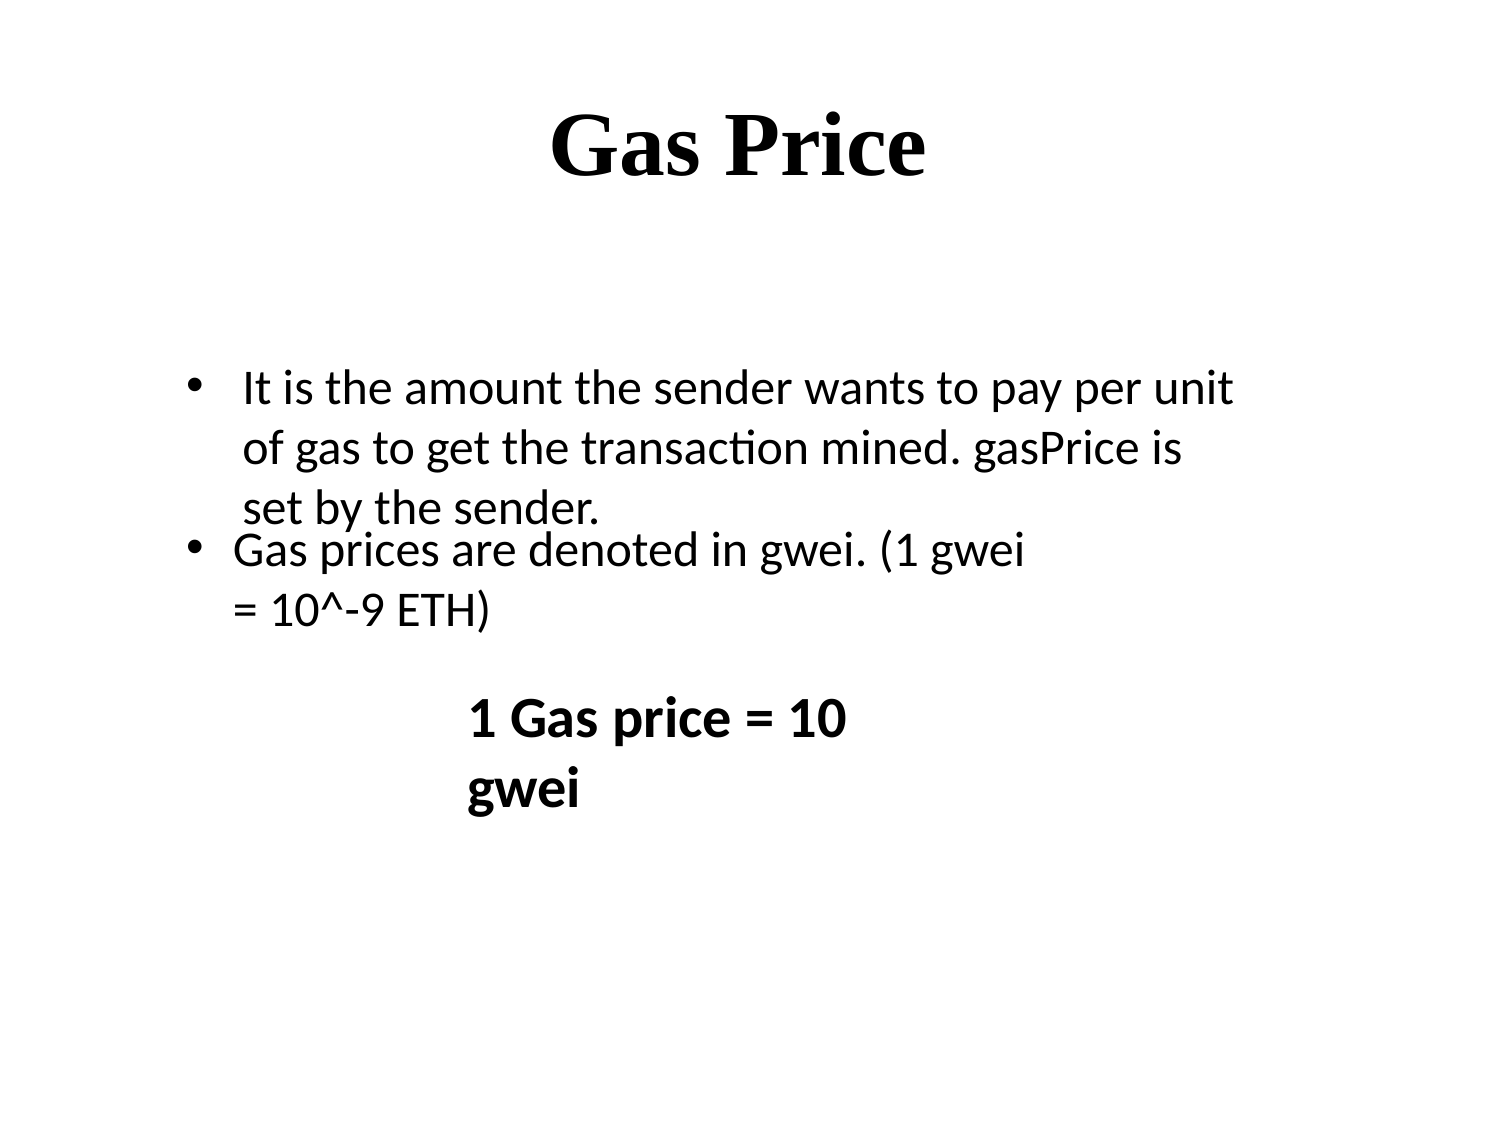

# Gas Price
It is the amount the sender wants to pay per unit of gas to get the transaction mined. gasPrice is set by the sender.
Gas prices are denoted in gwei. (1 gwei = 10^-9 ETH)
1 Gas price = 10 gwei